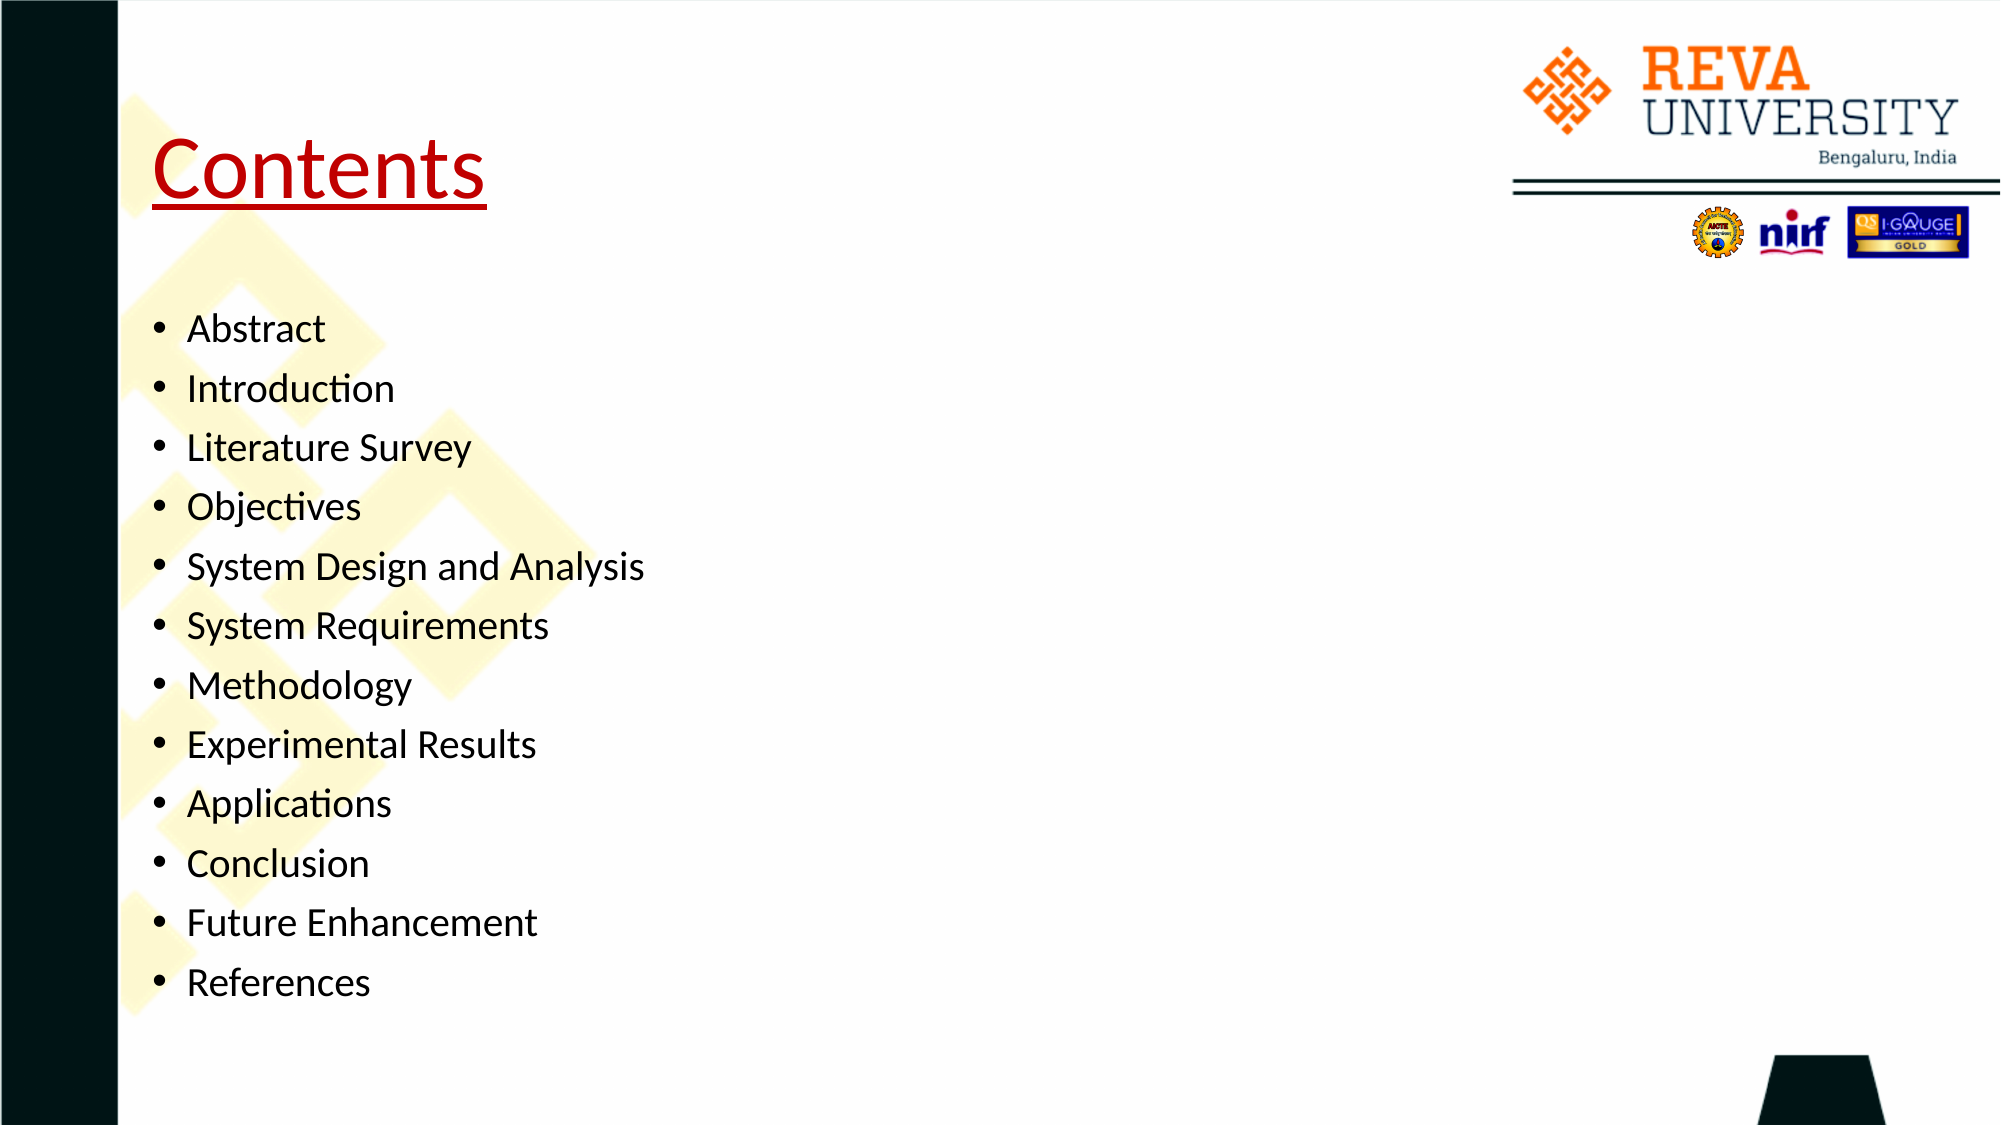

# Contents
Abstract
Introduction
Literature Survey
Objectives
System Design and Analysis
System Requirements
Methodology
Experimental Results
Applications
Conclusion
Future Enhancement
References